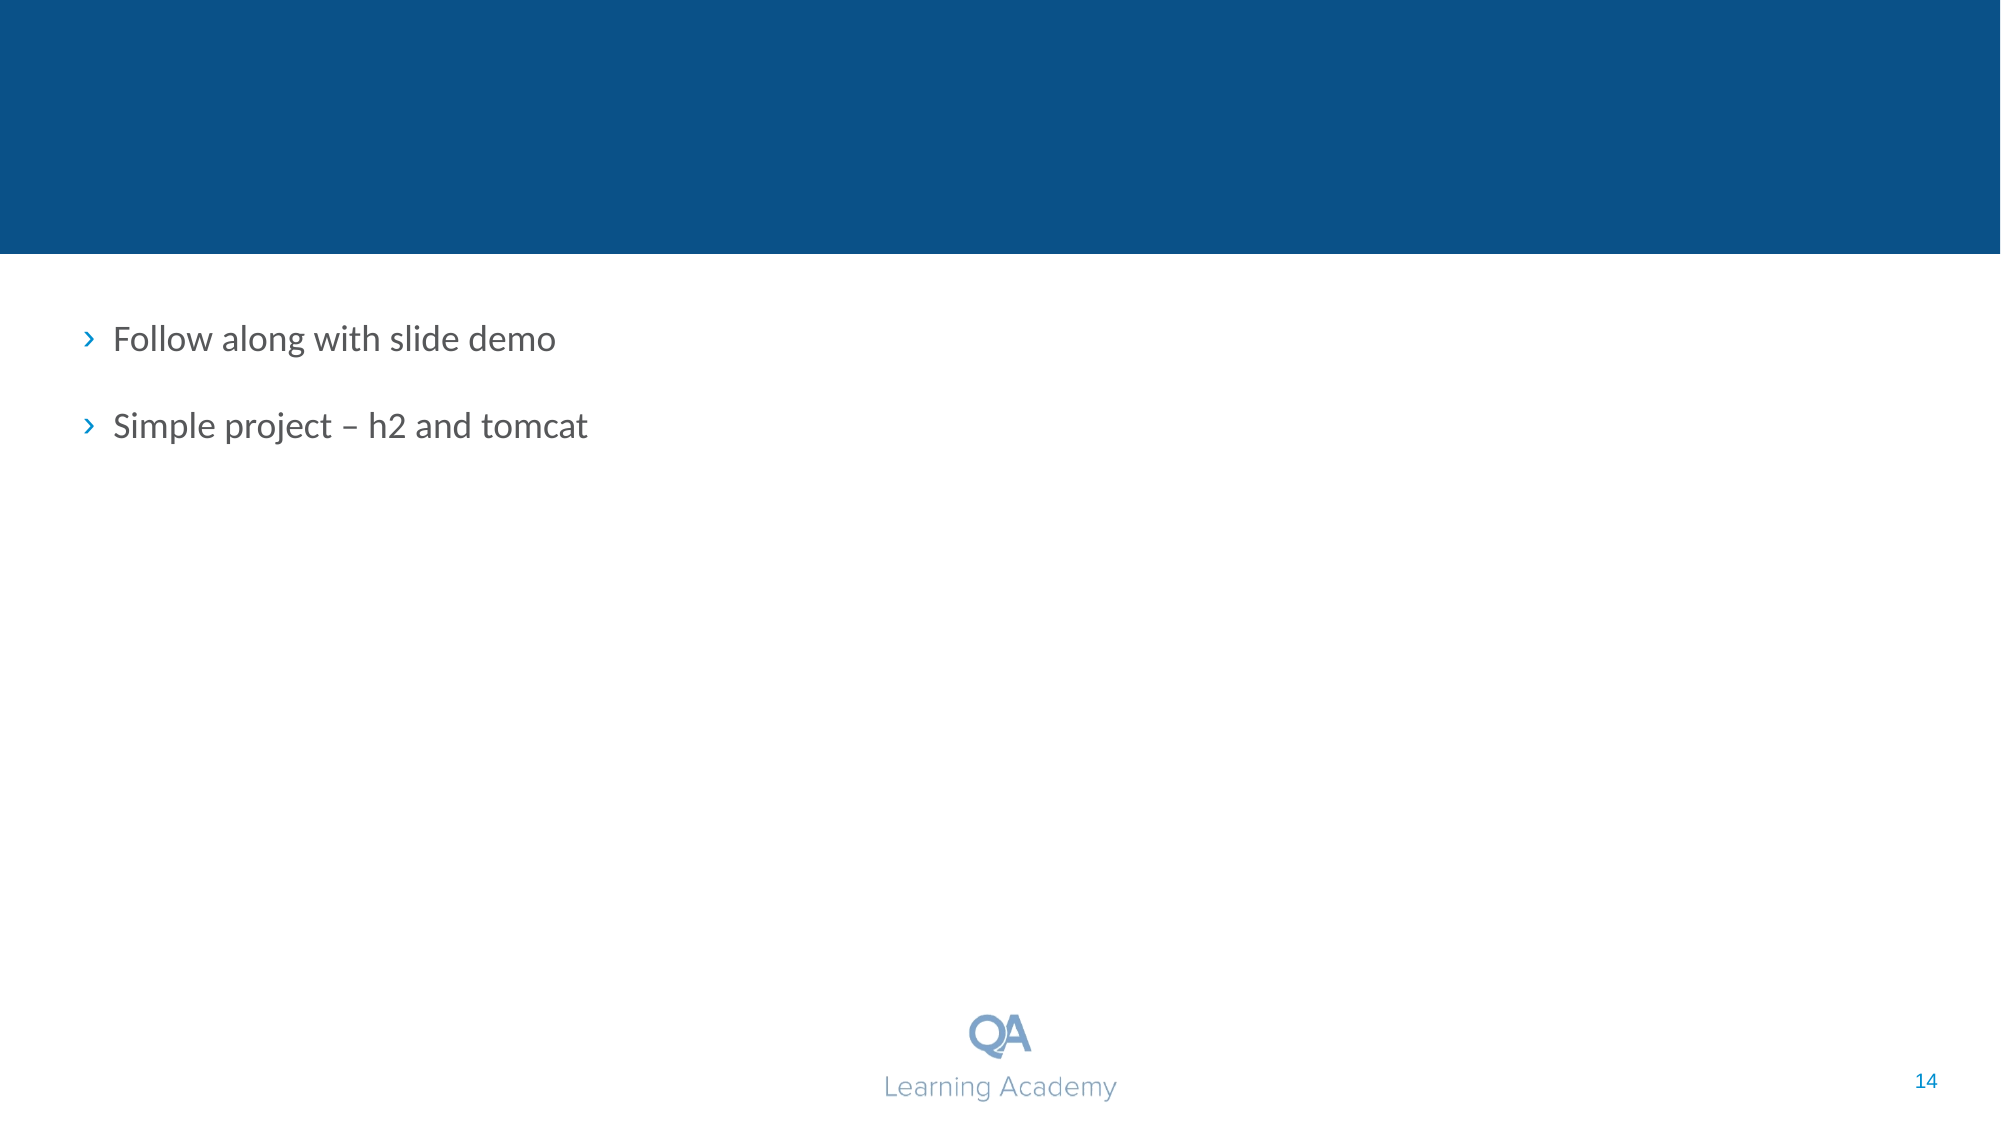

#
Follow along with slide demo
Simple project – h2 and tomcat